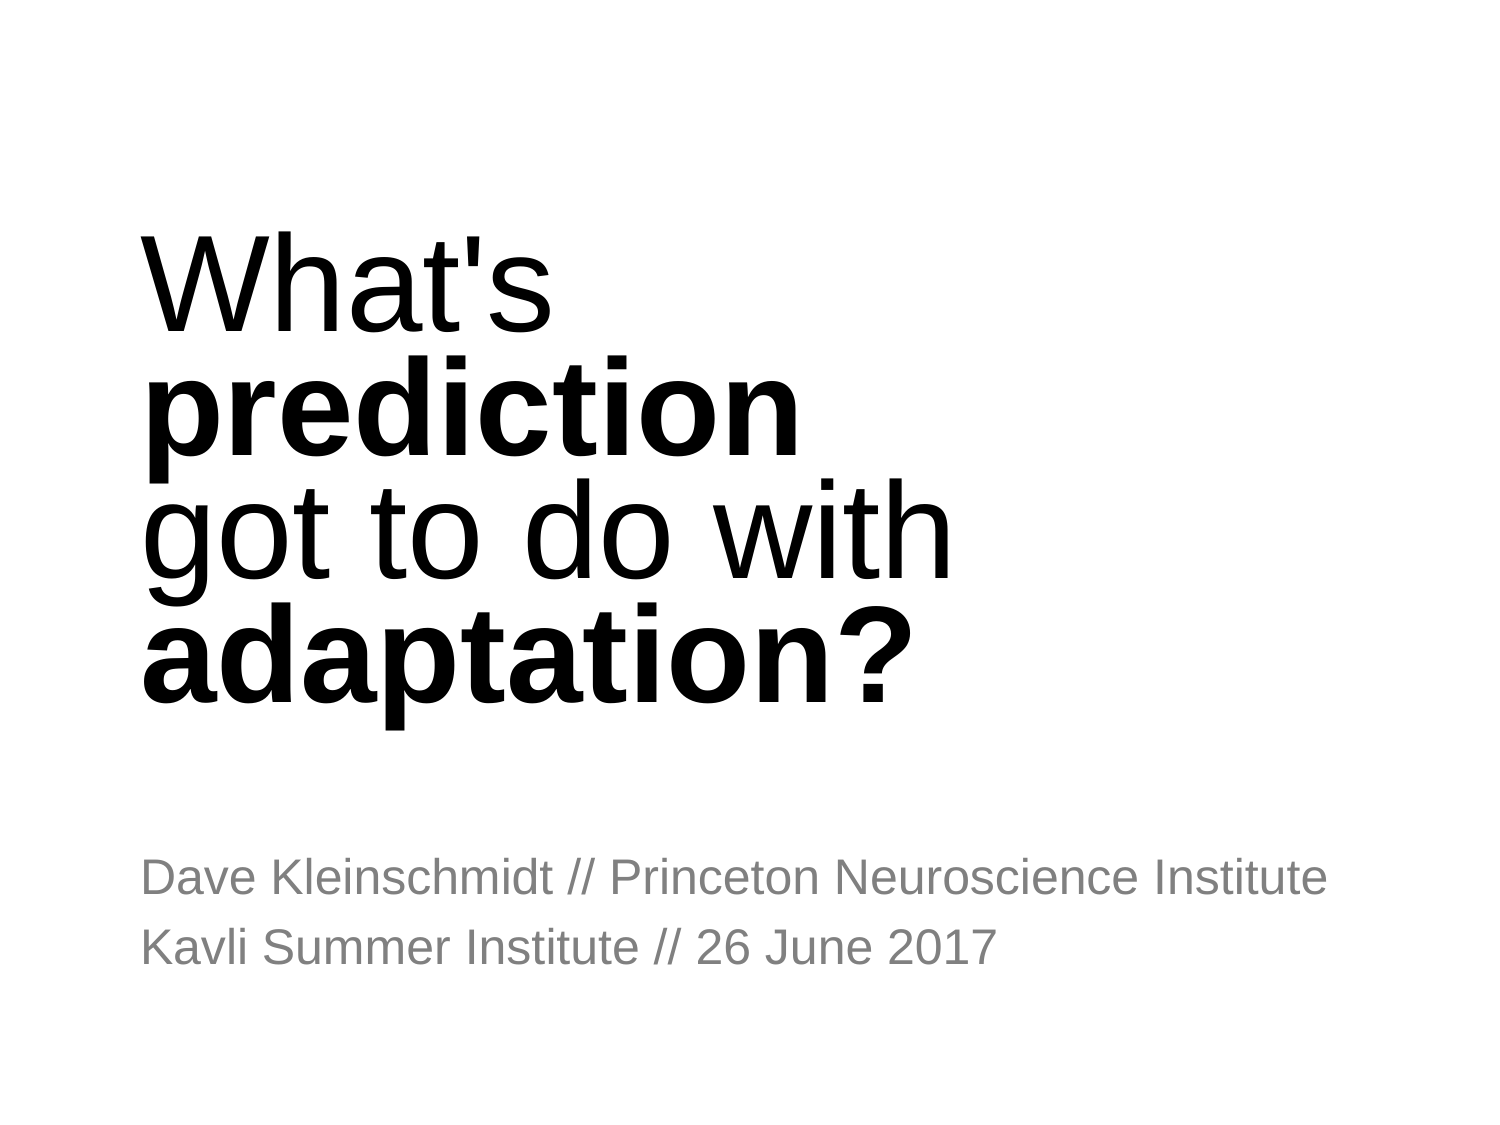

# What's prediction got to do with adaptation?
Dave Kleinschmidt // Princeton Neuroscience Institute
Kavli Summer Institute // 26 June 2017